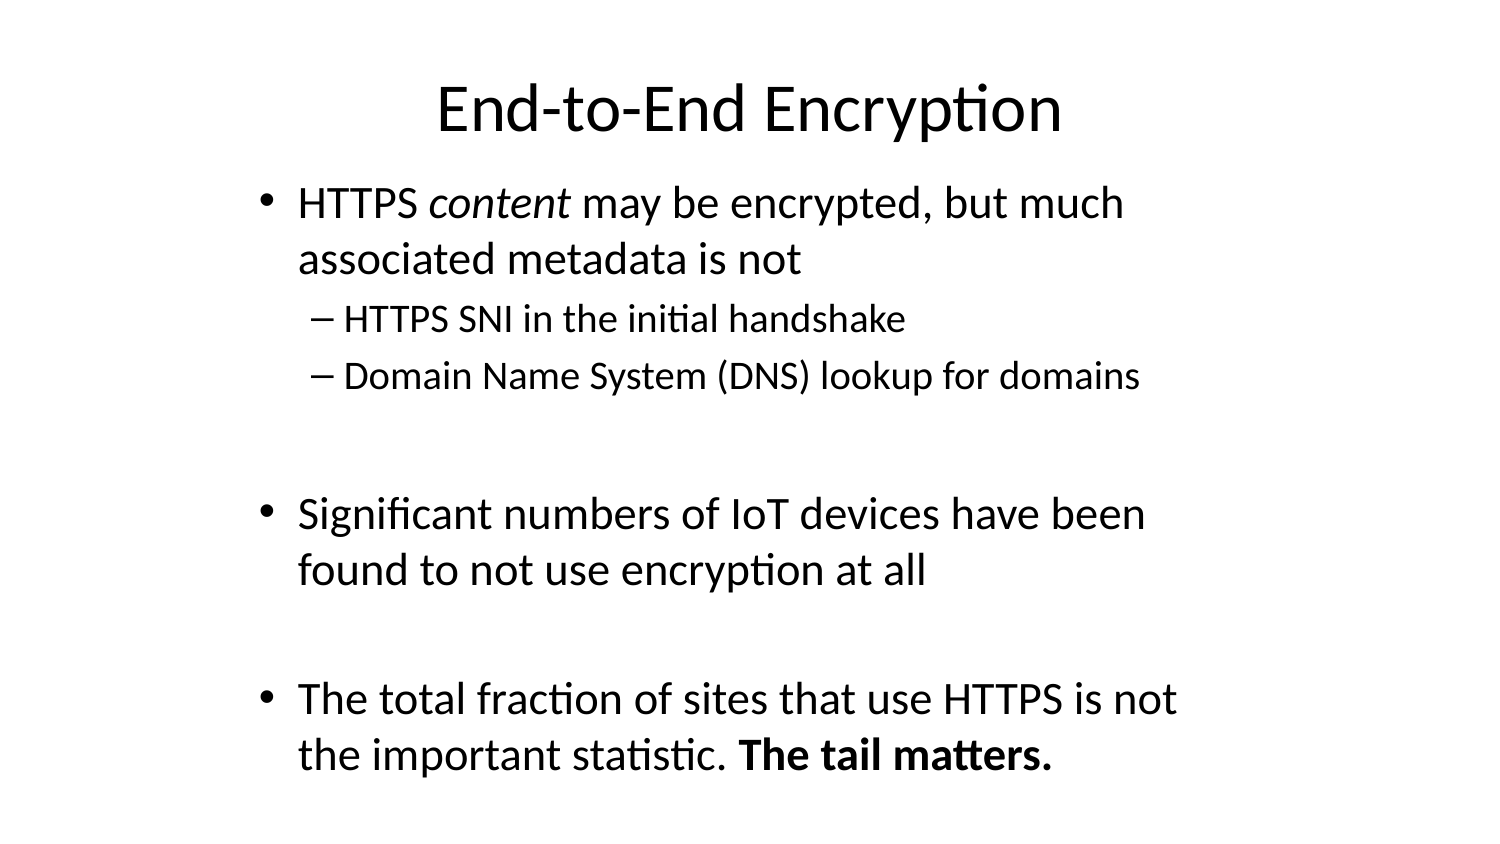

# End-to-End Encryption
HTTPS content may be encrypted, but much associated metadata is not
HTTPS SNI in the initial handshake
Domain Name System (DNS) lookup for domains

Significant numbers of IoT devices have been found to not use encryption at all

The total fraction of sites that use HTTPS is not the important statistic. The tail matters.